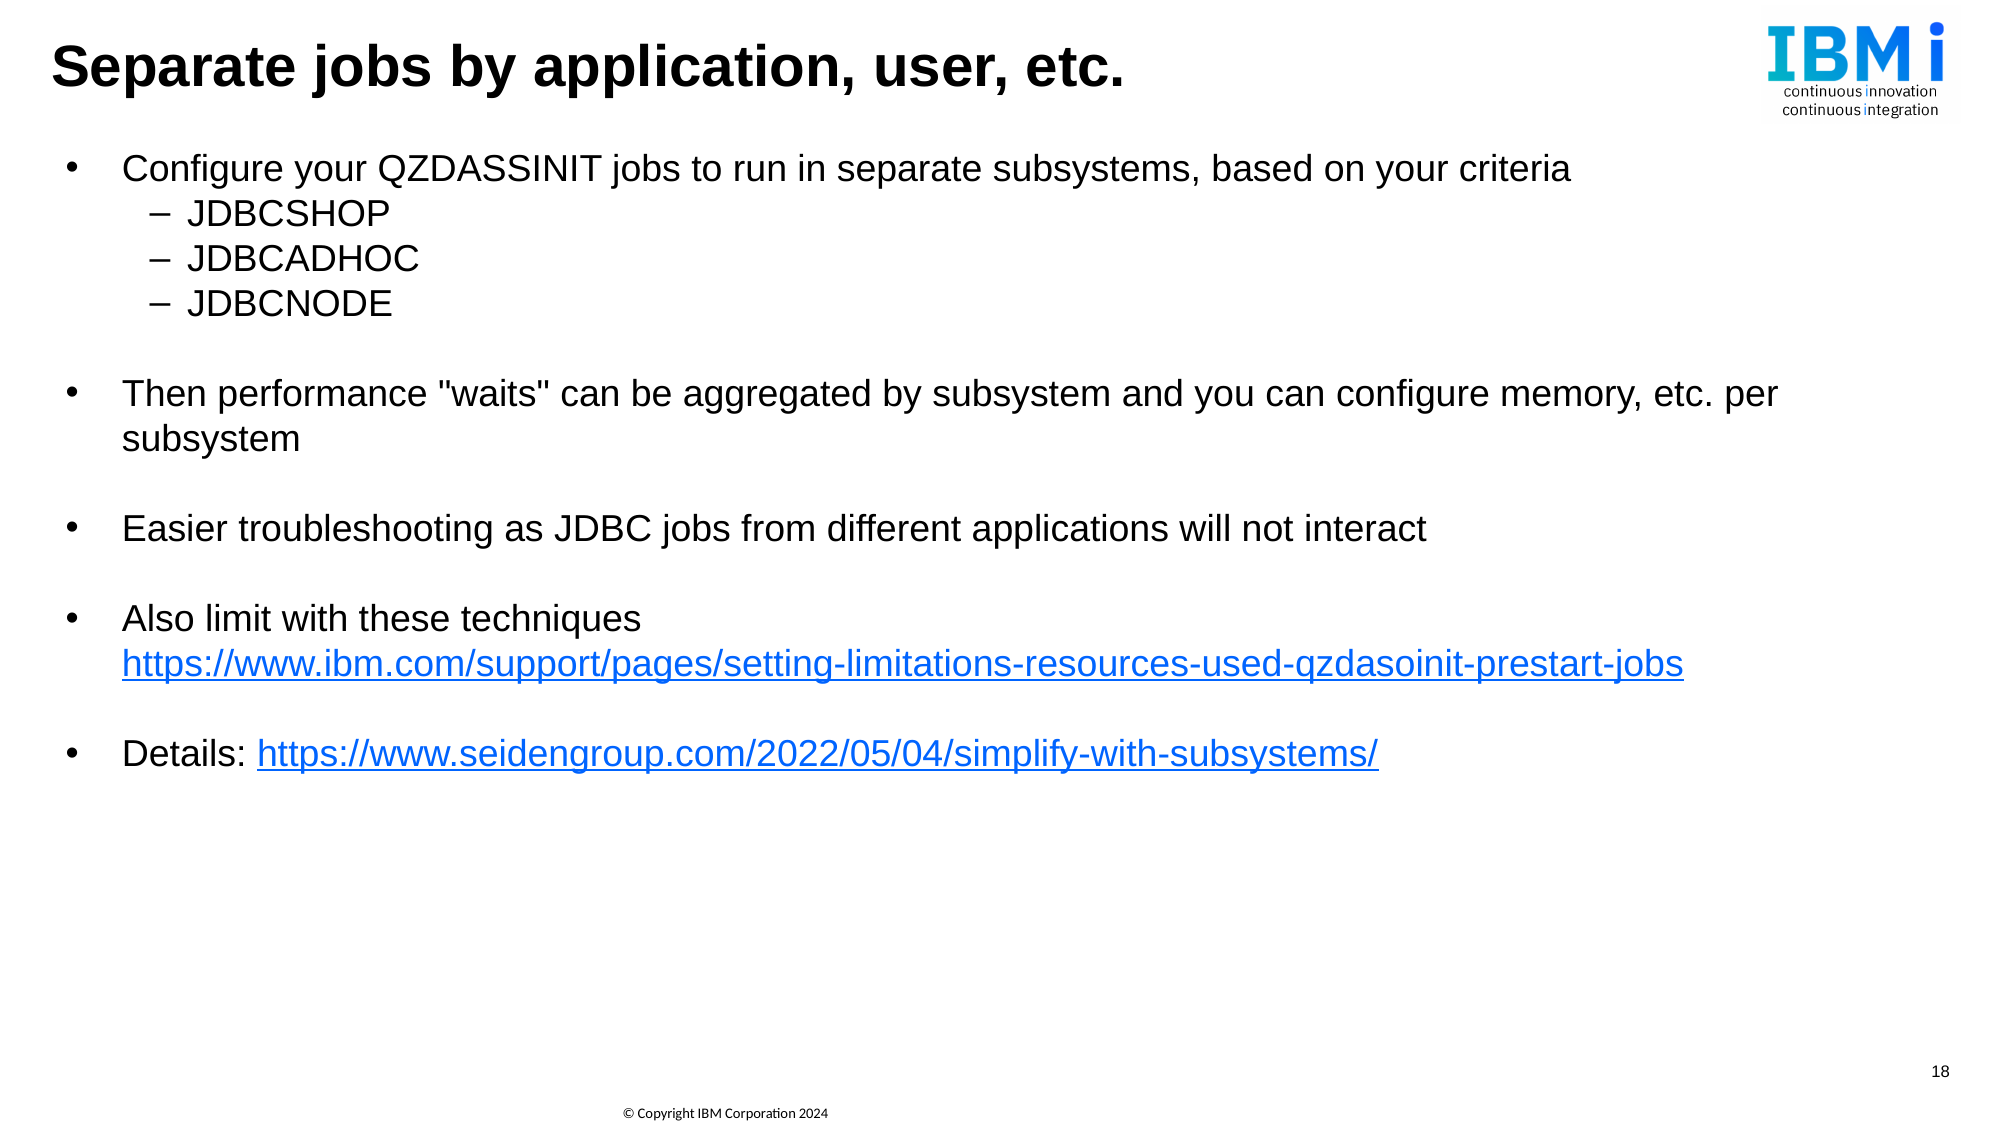

Separate jobs by application, user, etc.
Configure your QZDASSINIT jobs to run in separate subsystems, based on your criteria
JDBCSHOP
JDBCADHOC
JDBCNODE

Then performance "waits" can be aggregated by subsystem and you can configure memory, etc. per subsystem

Easier troubleshooting as JDBC jobs from different applications will not interact

Also limit with these techniques https://www.ibm.com/support/pages/setting-limitations-resources-used-qzdasoinit-prestart-jobs

Details: https://www.seidengroup.com/2022/05/04/simplify-with-subsystems/
18